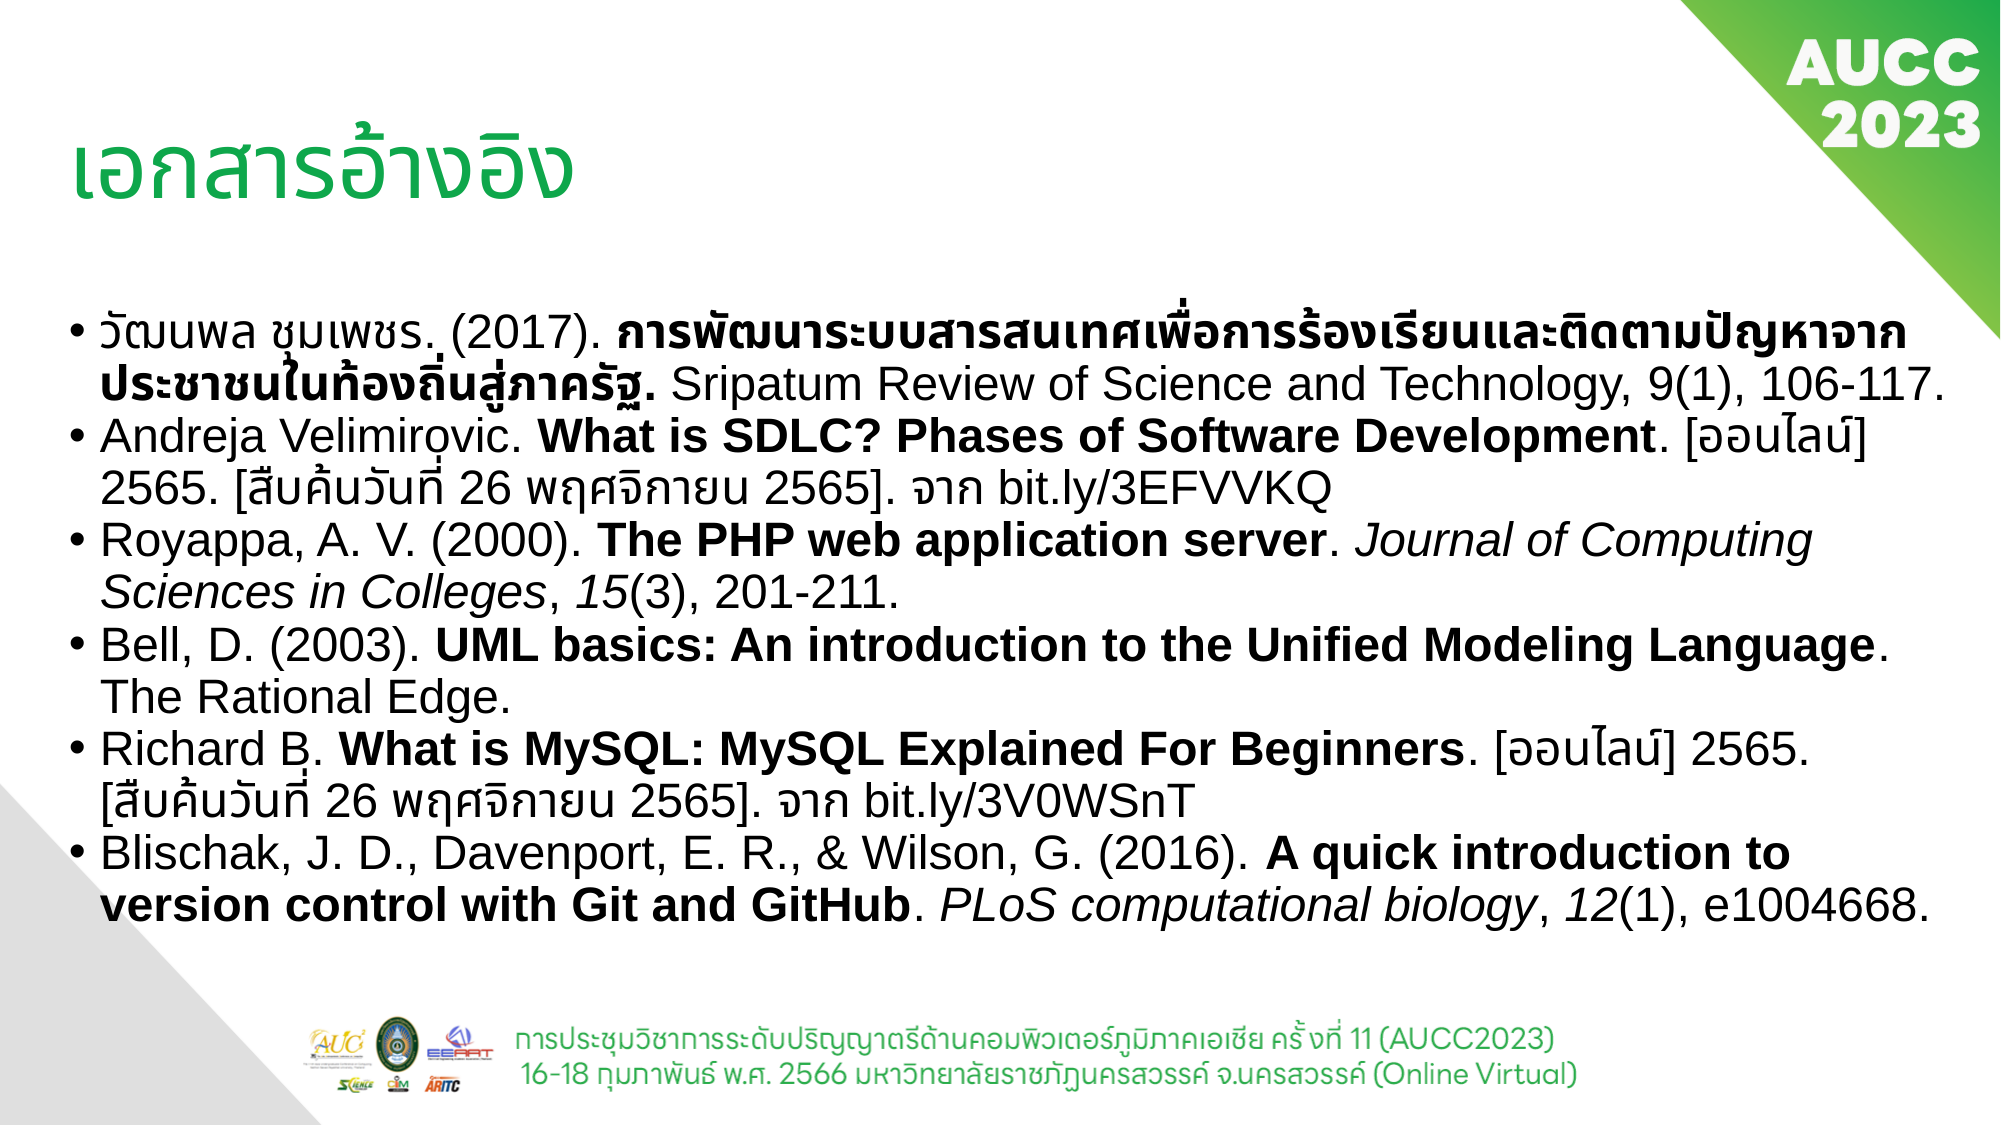

# เอกสารอ้างอิง
วัฒนพล ชุมเพชร. (2017). การพัฒนาระบบสารสนเทศเพื่อการร้องเรียนและติดตามปัญหาจากประชาชนในท้องถิ่นสู่ภาครัฐ. Sripatum Review of Science and Technology, 9(1), 106-117.
Andreja Velimirovic. What is SDLC? Phases of Software Development. [ออนไลน์] 2565. [สืบค้นวันที่ 26 พฤศจิกายน 2565]. จาก bit.ly/3EFVVKQ
Royappa, A. V. (2000). The PHP web application server. Journal of Computing Sciences in Colleges, 15(3), 201-211.
Bell, D. (2003). UML basics: An introduction to the Unified Modeling Language. The Rational Edge.
Richard B. What is MySQL: MySQL Explained For Beginners. [ออนไลน์] 2565. [สืบค้นวันที่ 26 พฤศจิกายน 2565]. จาก bit.ly/3V0WSnT
Blischak, J. D., Davenport, E. R., & Wilson, G. (2016). A quick introduction to version control with Git and GitHub. PLoS computational biology, 12(1), e1004668.